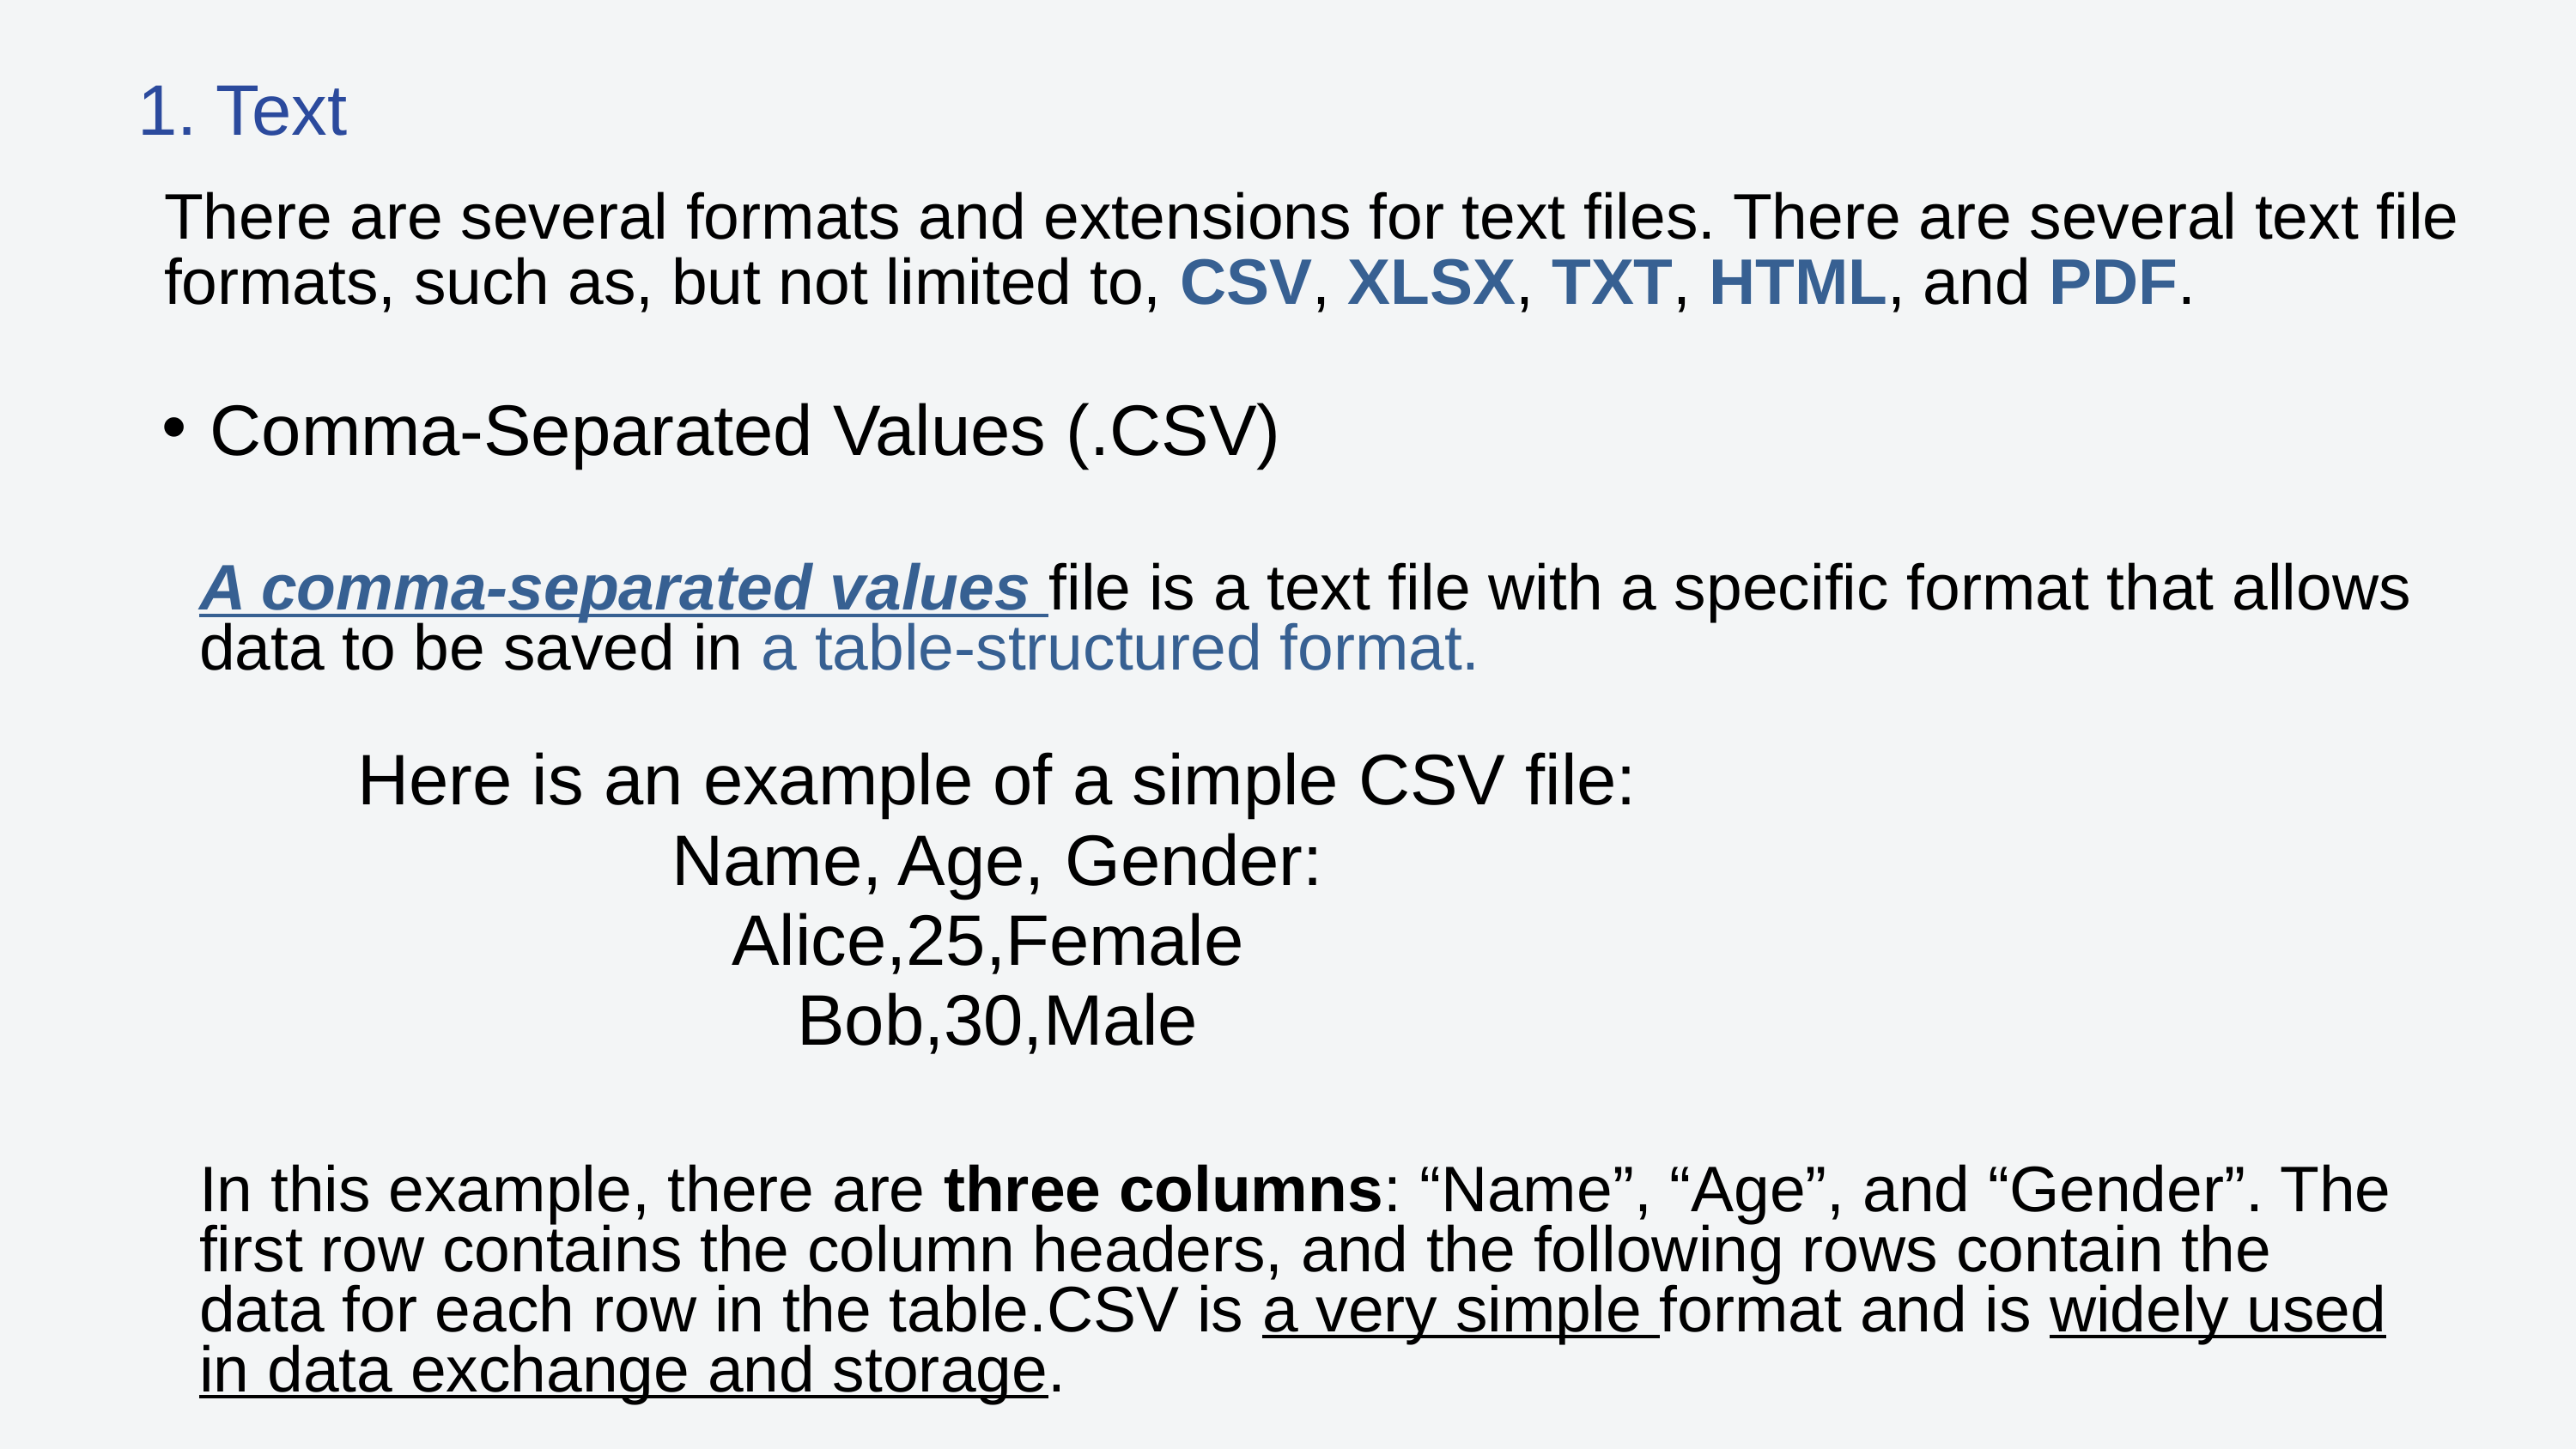

1. Text
There are several formats and extensions for text files. There are several text file formats, such as, but not limited to, CSV, XLSX, TXT, HTML, and PDF.
Comma-Separated Values (.CSV)
A comma-separated values file is a text file with a specific format that allows data to be saved in a table-structured format.
Here is an example of a simple CSV file:
Name, Age, Gender:
Alice,25,Female
Bob,30,Male
In this example, there are three columns: “Name”, “Age”, and “Gender”. The first row contains the column headers, and the following rows contain the data for each row in the table.CSV is a very simple format and is widely used in data exchange and storage.